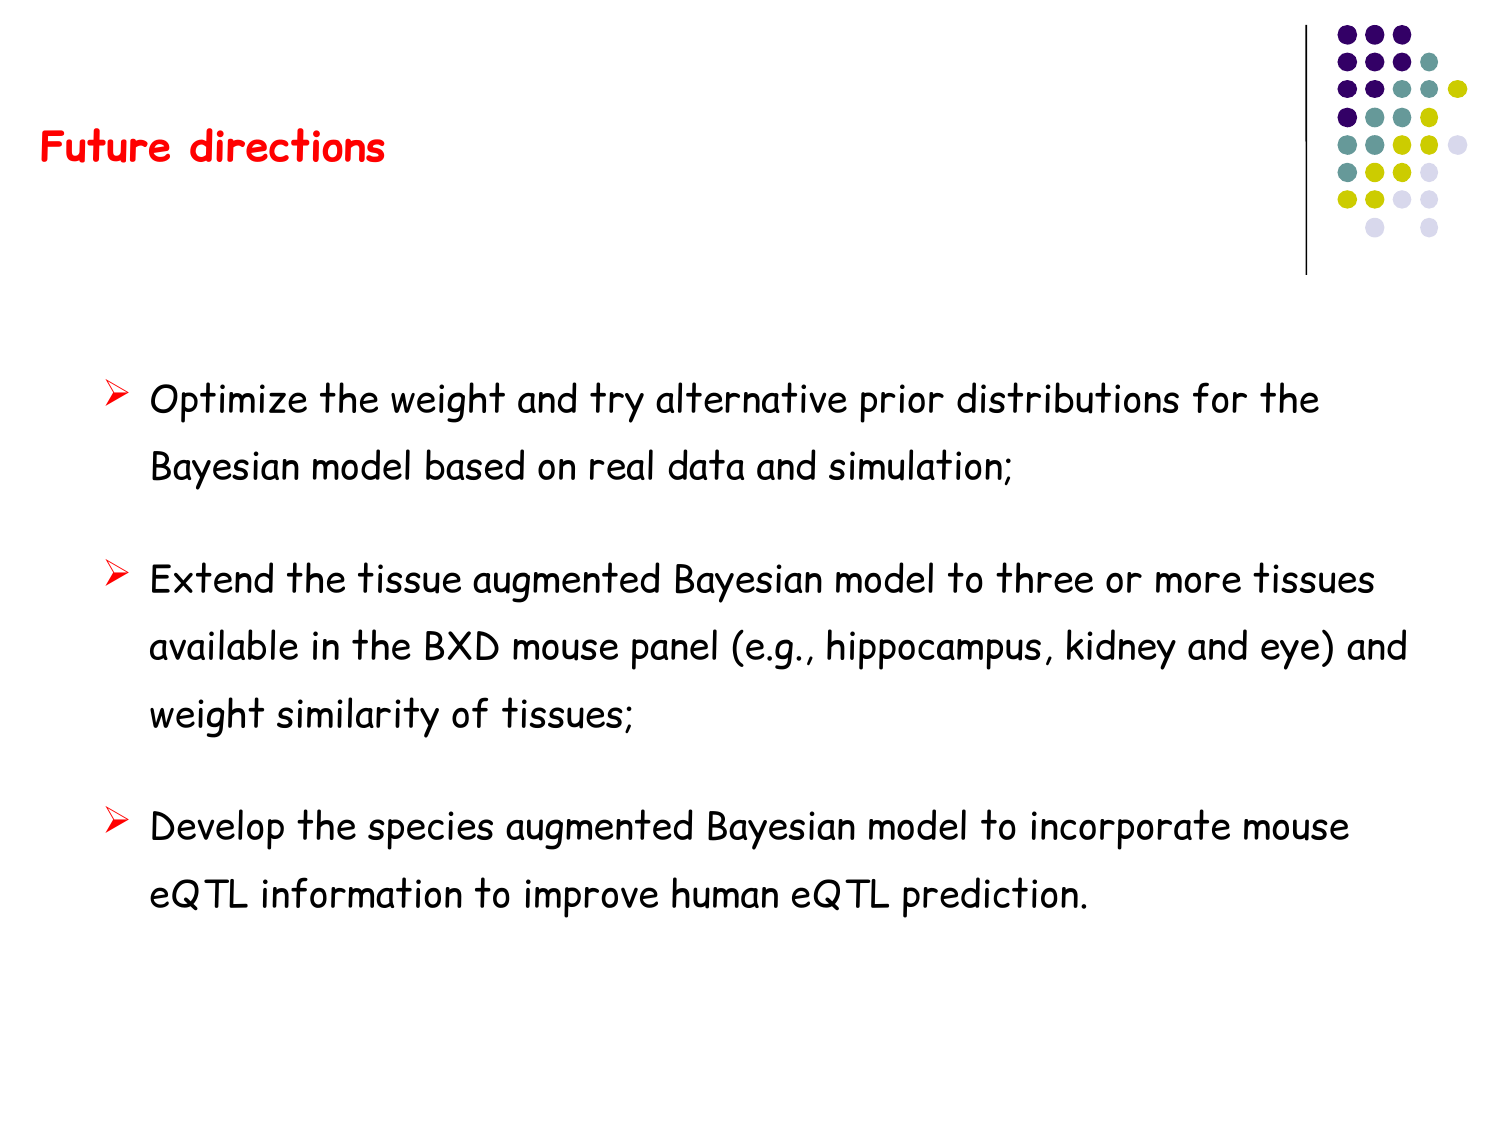

Future directions

Optimize the weight and try alternative prior distributions for the Bayesian model based on real data and simulation;

Extend the tissue augmented Bayesian model to three or more tissues available in the BXD mouse panel (e.g., hippocampus, kidney and eye) and weight similarity of tissues;

Develop the species augmented Bayesian model to incorporate mouse eQTL information to improve human eQTL prediction.